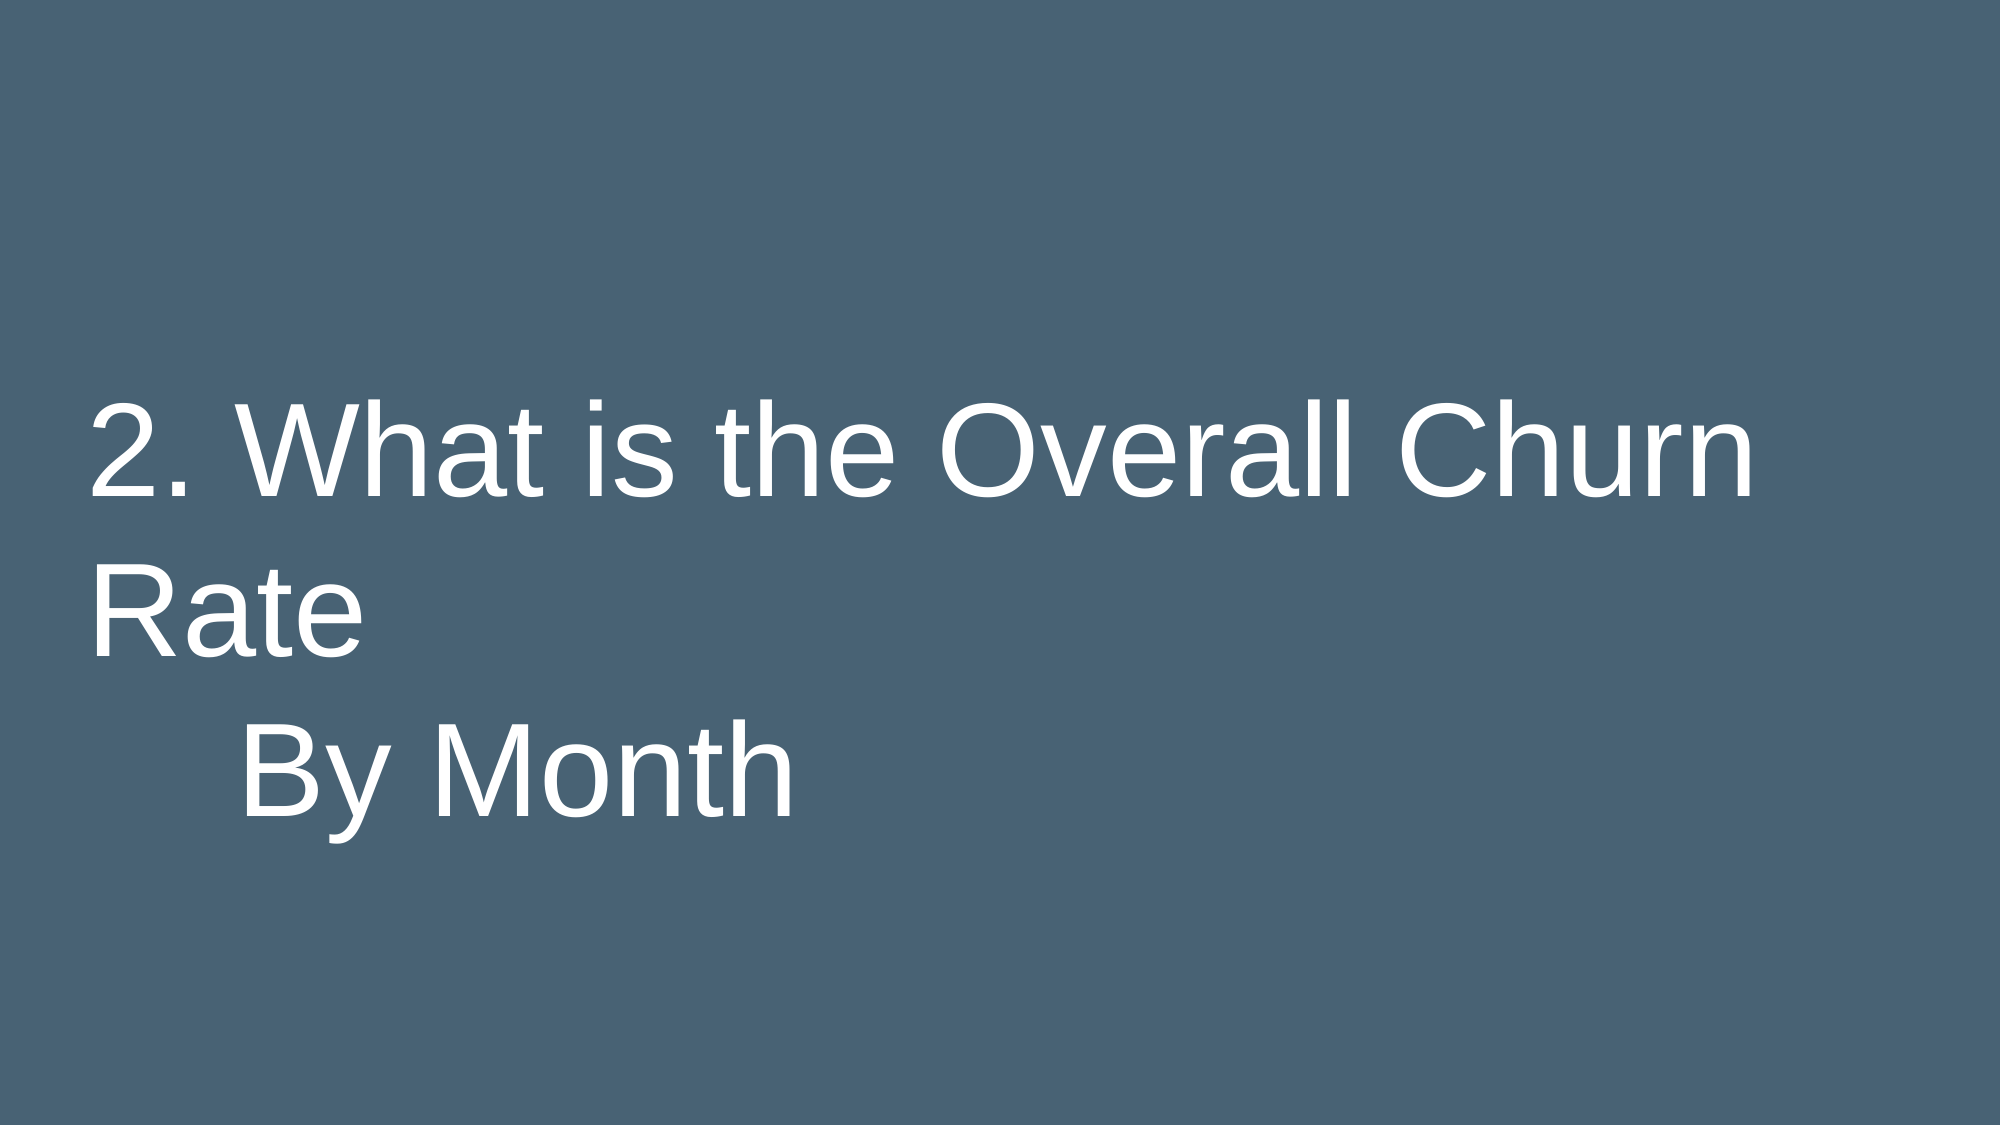

2. What is the Overall Churn Rate
	By Month